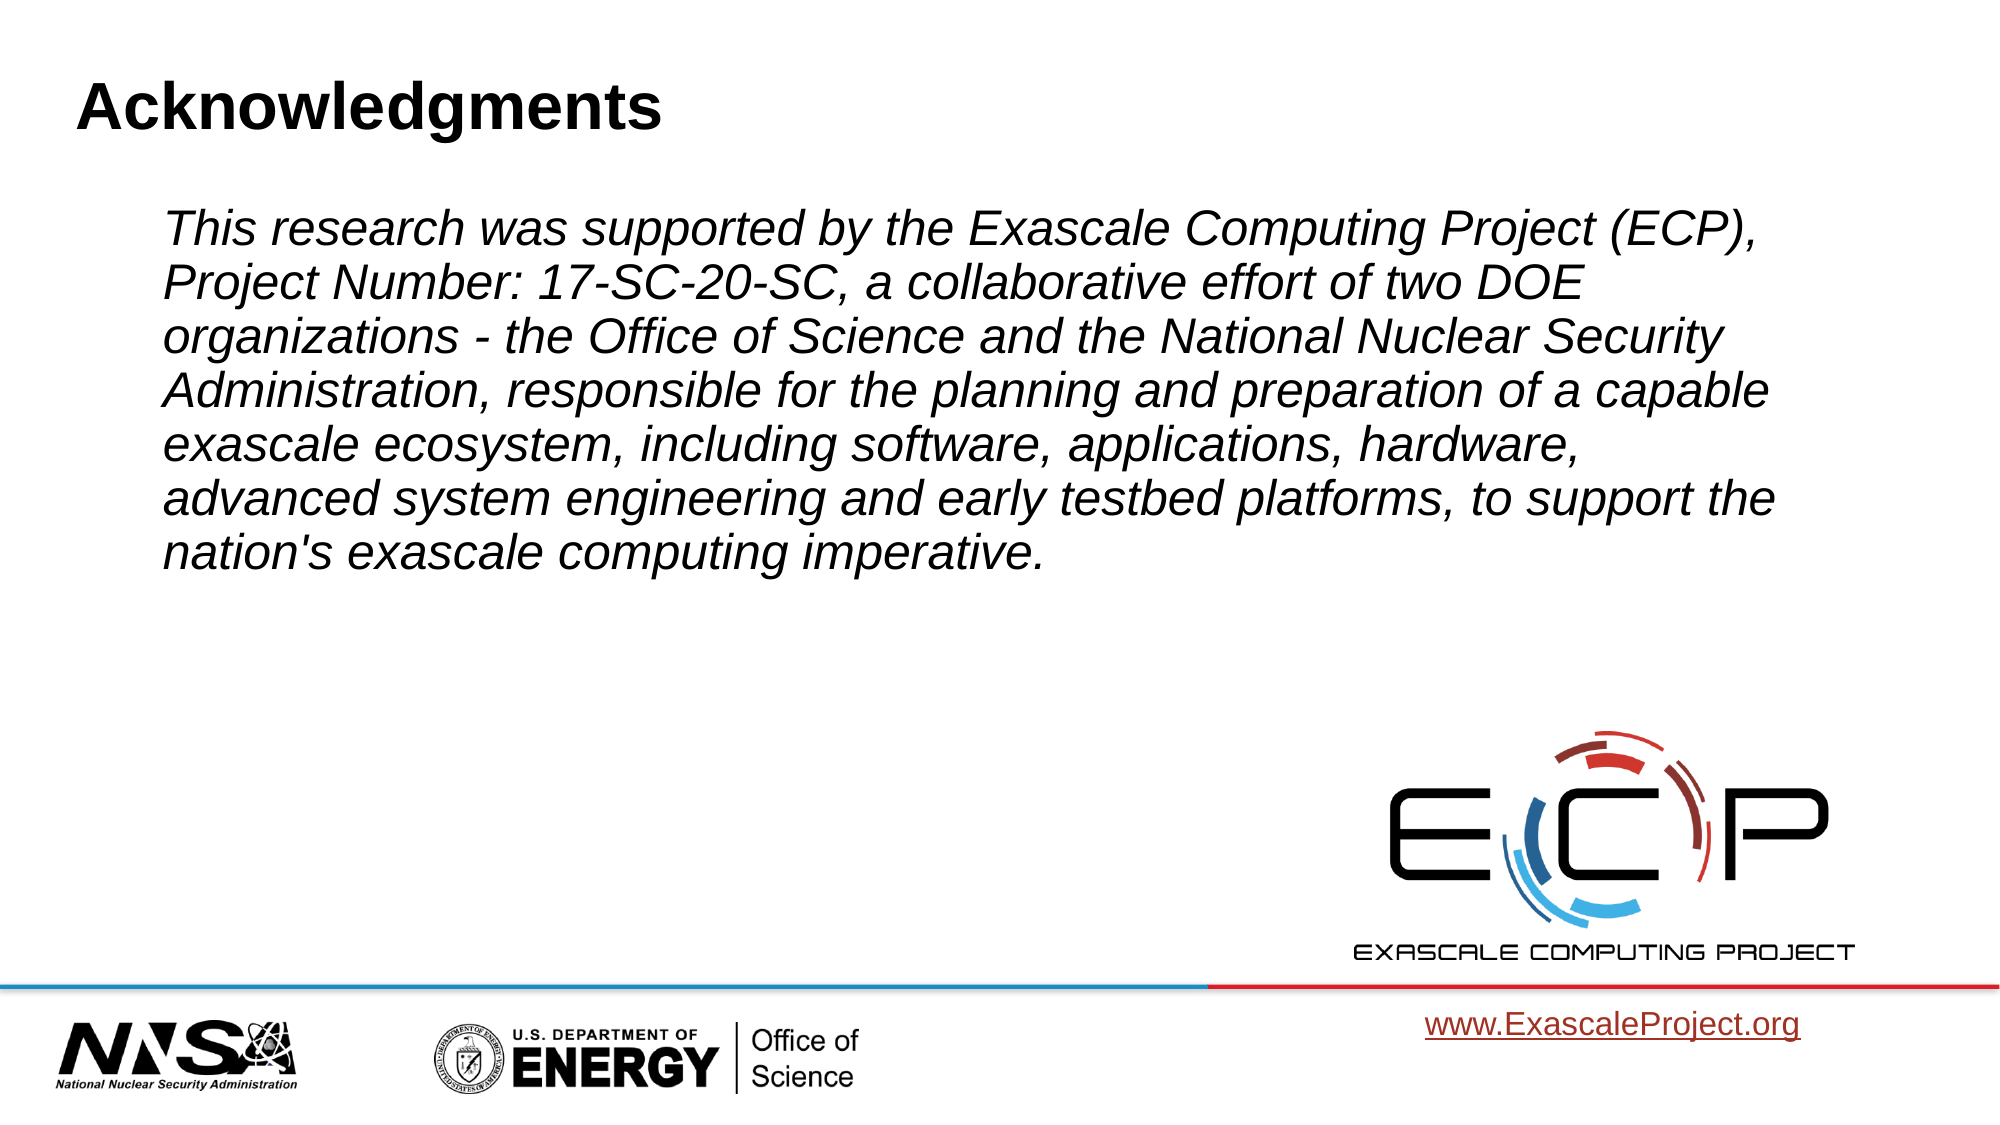

# Acknowledgments
This research was supported by the Exascale Computing Project (ECP), Project Number: 17-SC-20-SC, a collaborative effort of two DOE organizations - the Office of Science and the National Nuclear Security Administration, responsible for the planning and preparation of a capable exascale ecosystem, including software, applications, hardware, advanced system engineering and early testbed platforms, to support the nation's exascale computing imperative.
www.ExascaleProject.org